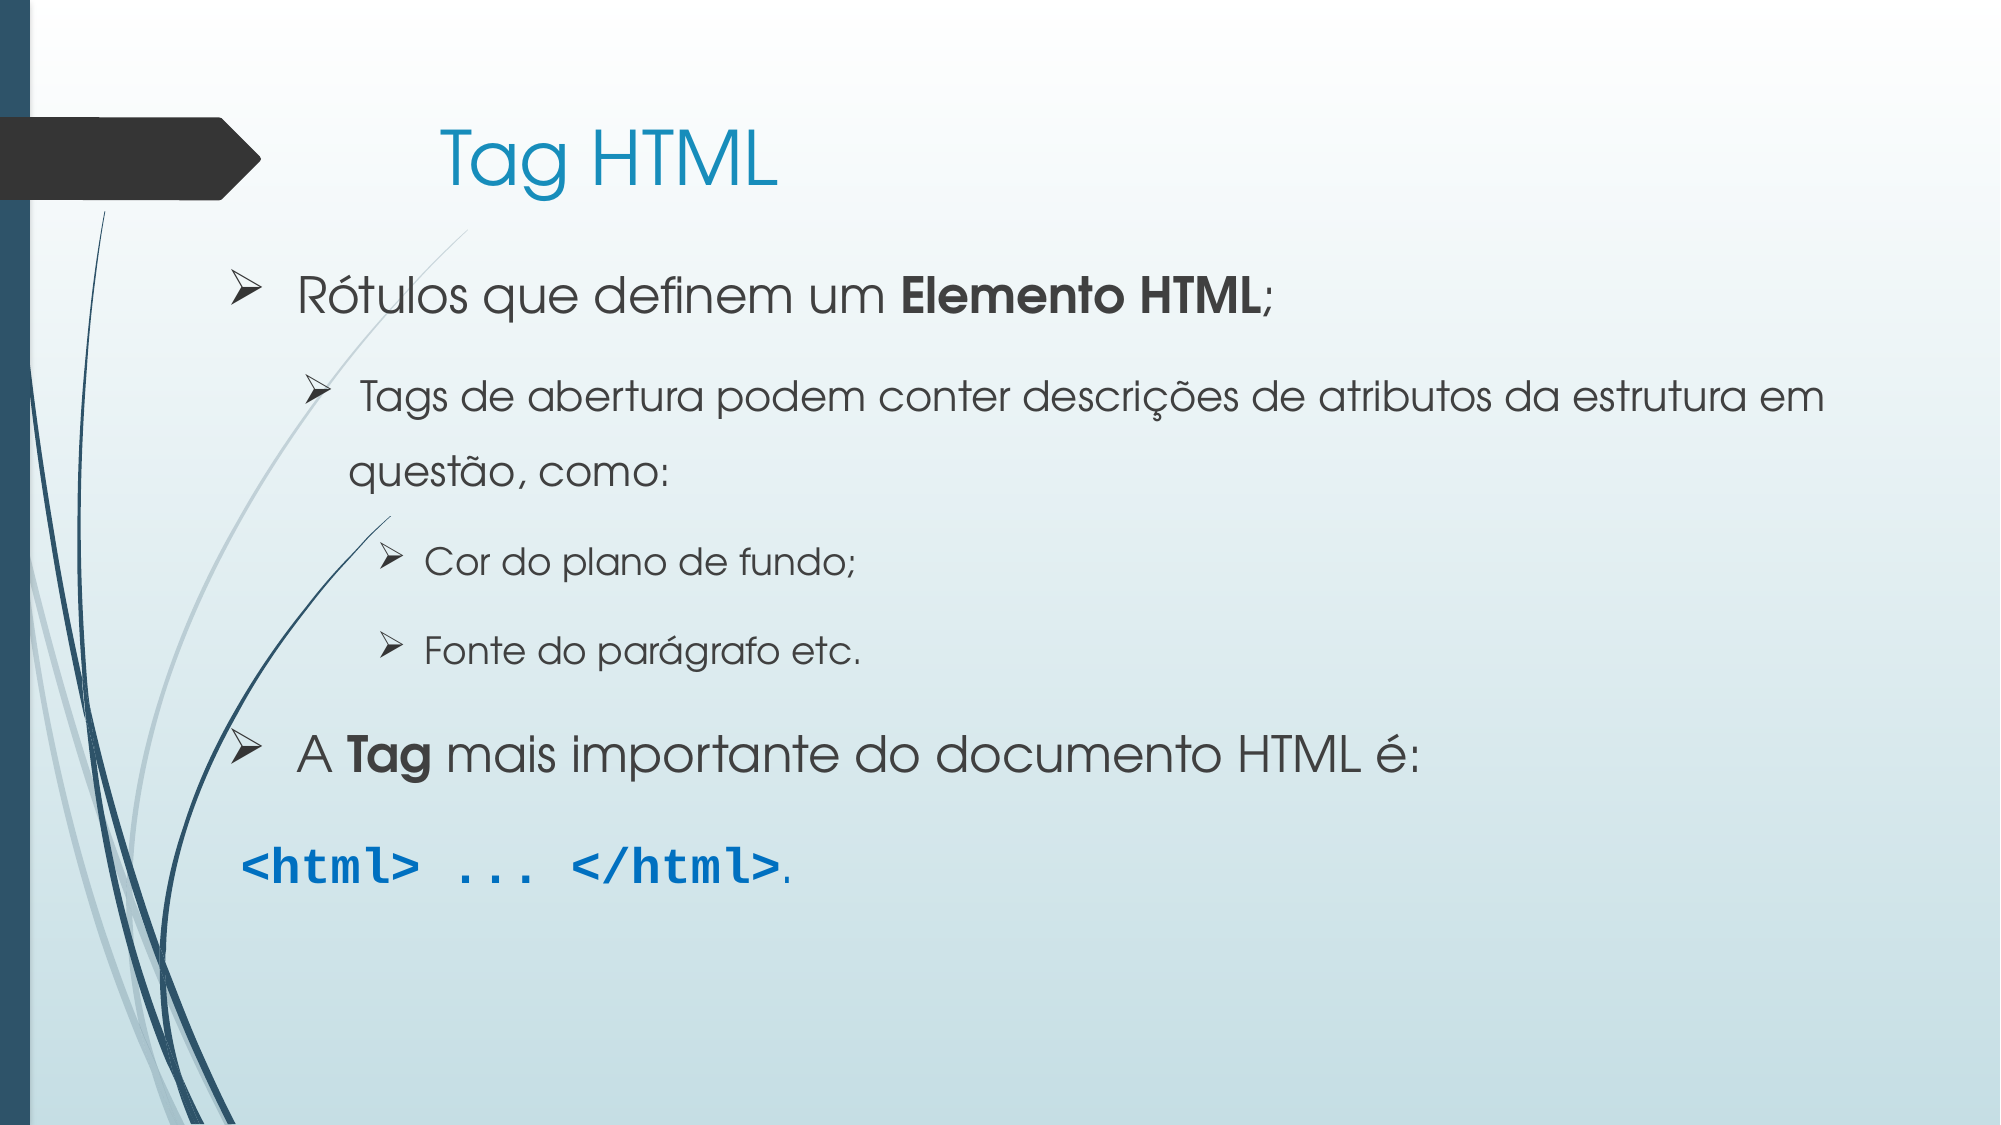

# Tag HTML
 Rótulos que definem um Elemento HTML;
 Tags de abertura podem conter descrições de atributos da estrutura em questão, como:
 Cor do plano de fundo;
 Fonte do parágrafo etc.
 A Tag mais importante do documento HTML é:
 <html> ... </html>.